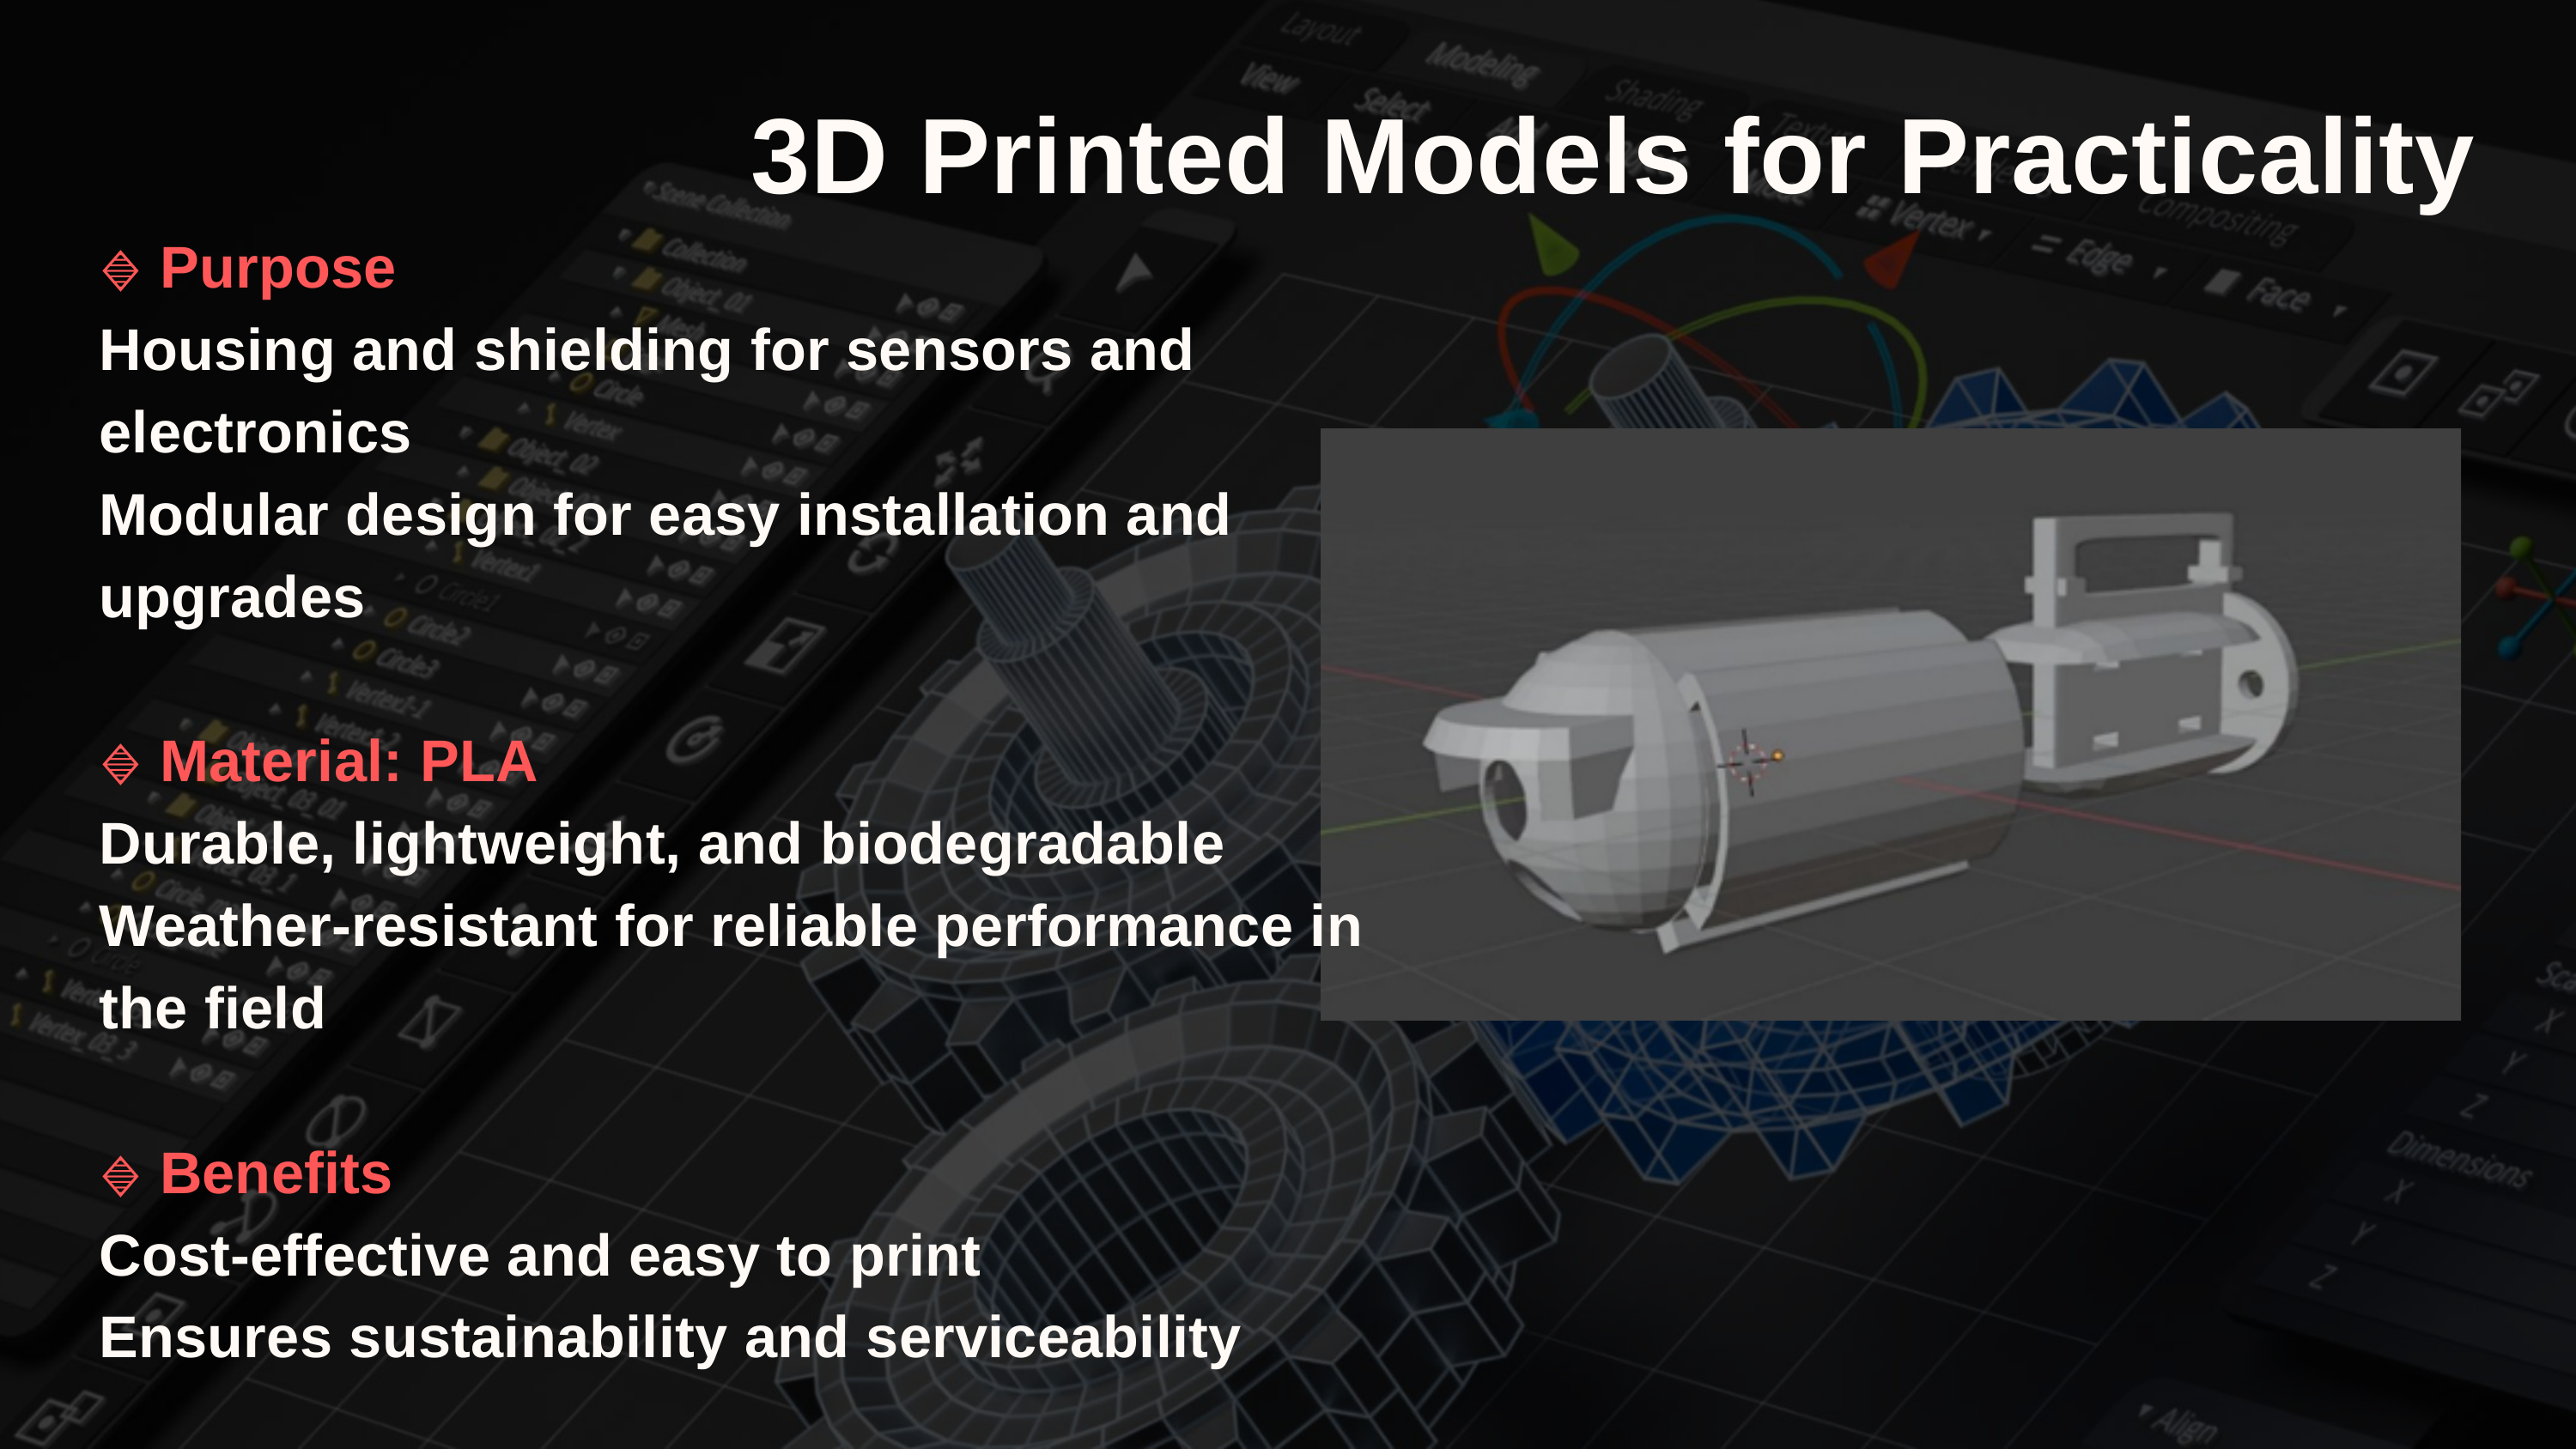

3D Printed Models for Practicality

🔹 Purpose
Housing and shielding for sensors and electronics
Modular design for easy installation and upgrades

🔹 Material: PLA
Durable, lightweight, and biodegradable
Weather-resistant for reliable performance in the field

🔹 Benefits
Cost-effective and easy to print
Ensures sustainability and serviceability